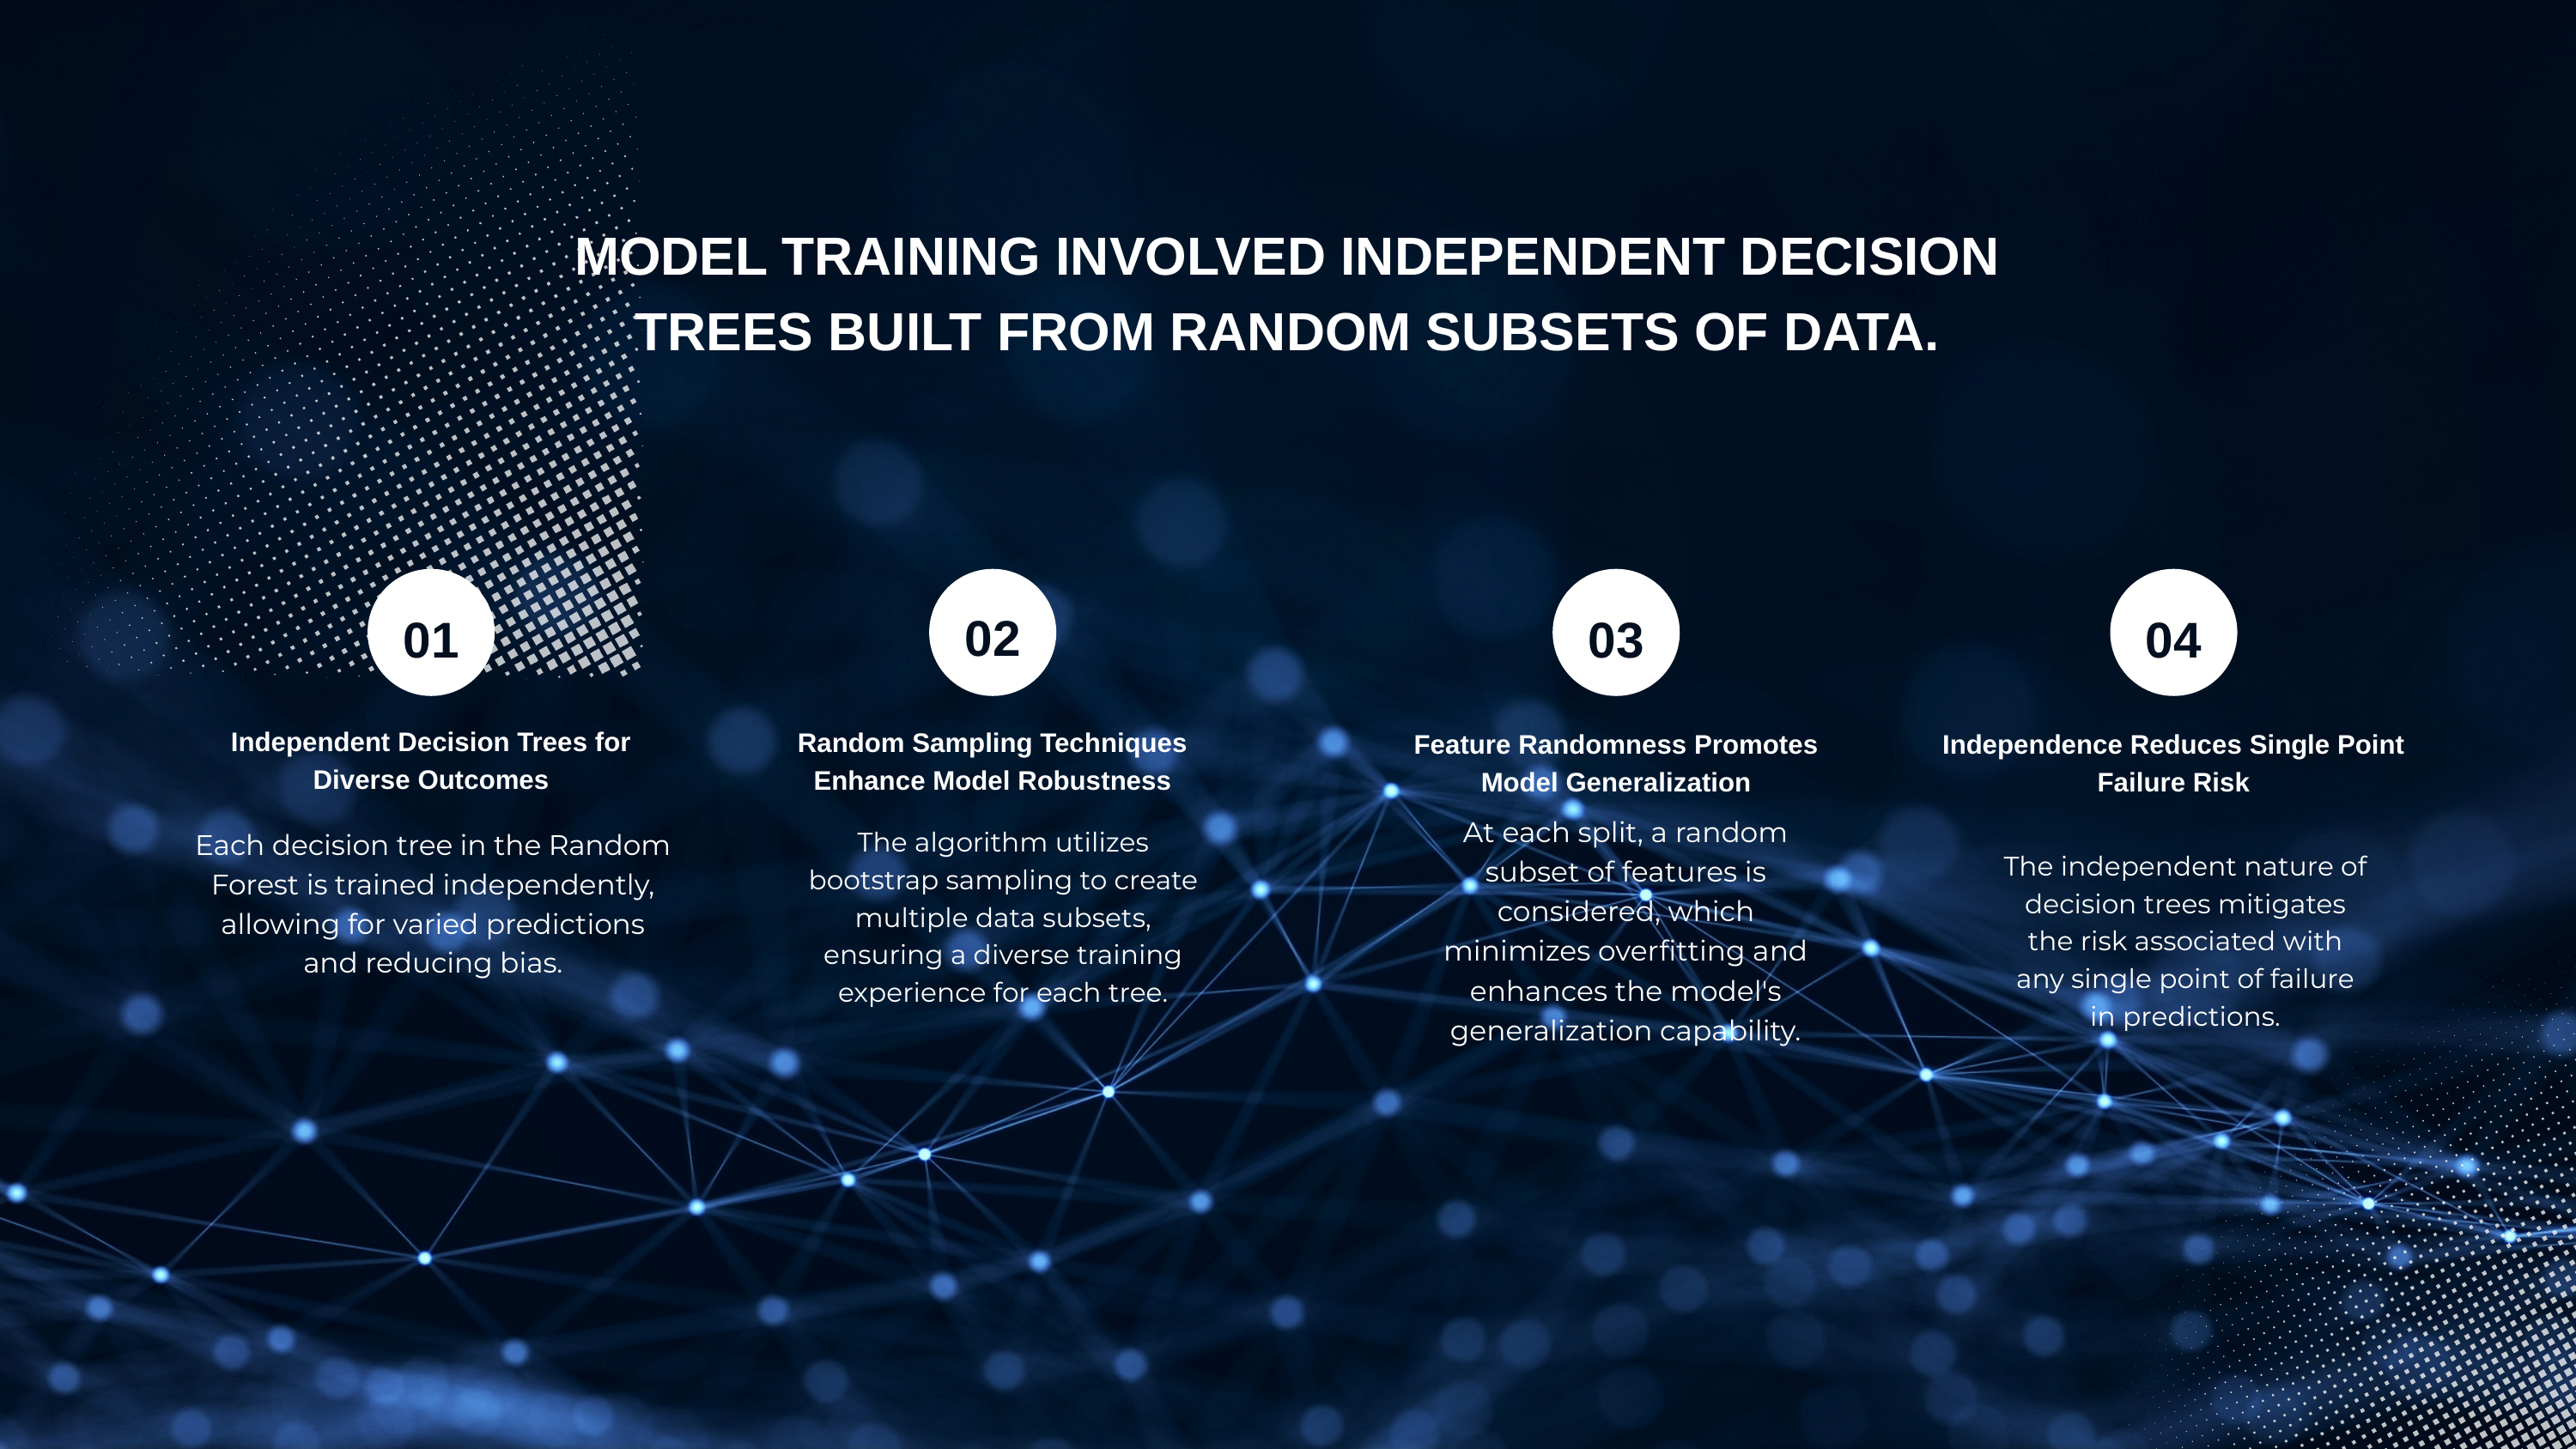

MODEL TRAINING INVOLVED INDEPENDENT DECISION TREES BUILT FROM RANDOM SUBSETS OF DATA.

01
Independent Decision Trees for Diverse Outcomes
Each decision tree in the Random Forest is trained independently, allowing for varied predictions and reducing bias.

03
Feature Randomness Promotes Model Generalization
At each split, a random subset of features is considered, which minimizes overfitting and enhances the model's generalization capability.

04
Independence Reduces Single Point Failure Risk
The independent nature of decision trees mitigates the risk associated with any single point of failure in predictions.

02
Random Sampling Techniques Enhance Model Robustness
The algorithm utilizes bootstrap sampling to create multiple data subsets, ensuring a diverse training experience for each tree.